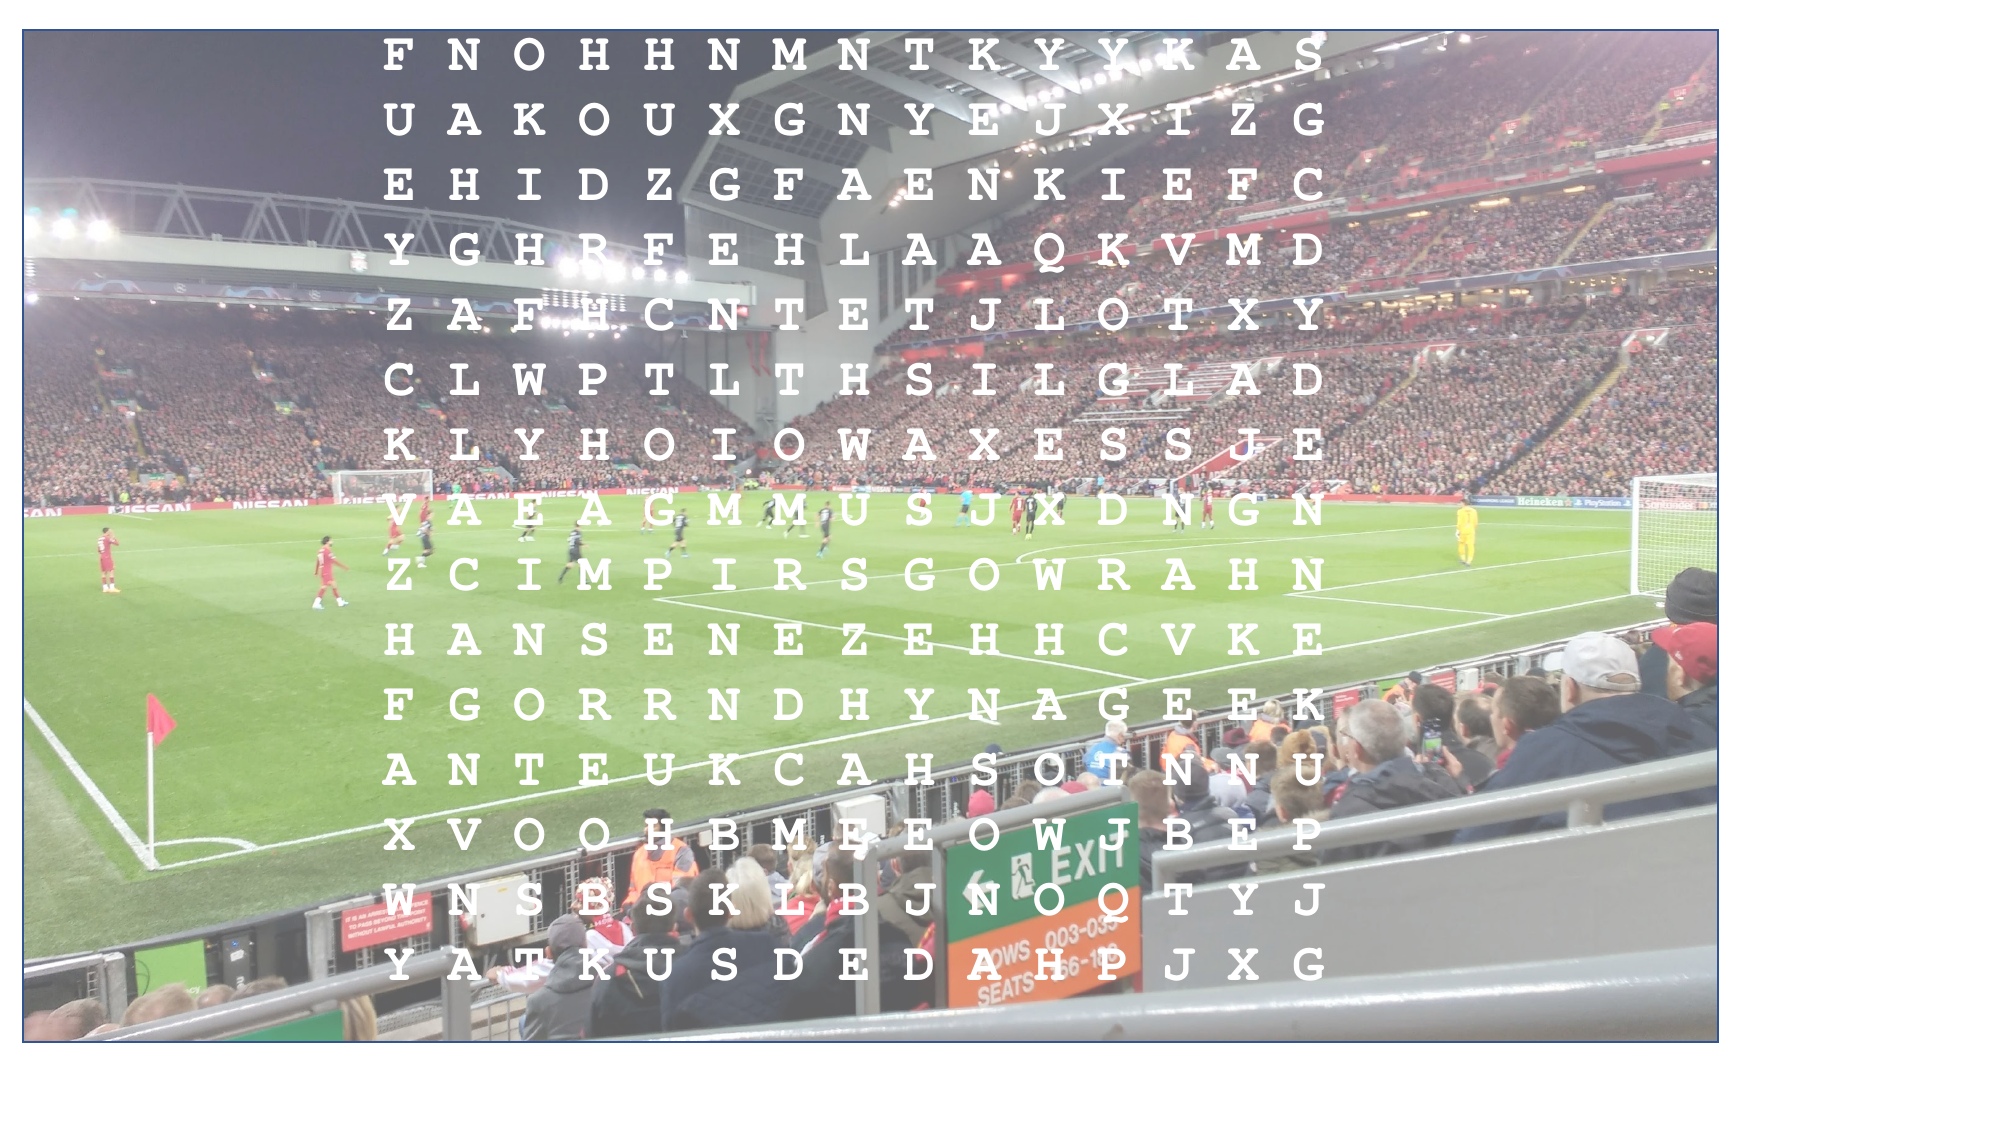

F N O H H N M N T K Y Y K A S
U A K O U X G N Y E J X I Z G
E H I D Z G F A E N K I E F C
Y G H R F E H L A A Q K V M D
Z A F H C N T E T J L O T X Y
C L W P T L T H S I L G L A D
K L Y H O I O W A X E S S J E
V A E A G M M U S J X D N G N
Z C I M P I R S G O W R A H N
H A N S E N E Z E H H C V K E
F G O R R N D H Y N A G E E K
A N T E U K C A H S O T N N U
X V O O H B M E E O W J B E P
W N S B S K L B J N O Q T Y J
Y A T K U S D E D A H P J X G